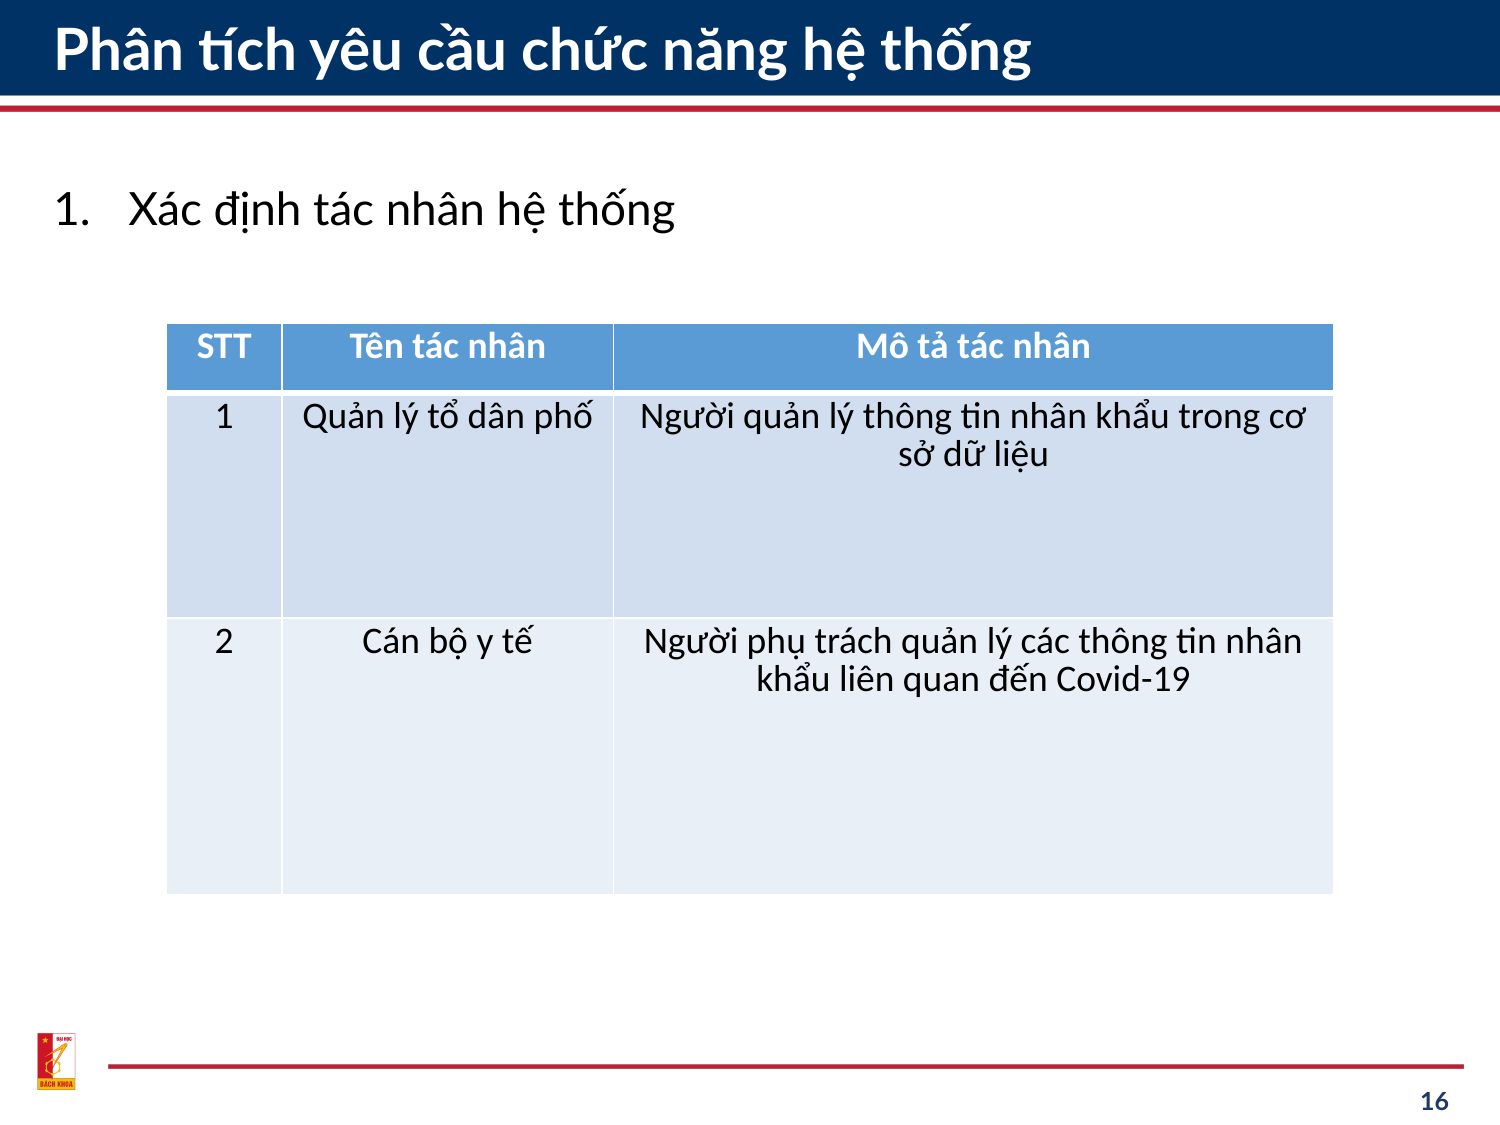

# Phân tích yêu cầu chức năng hệ thống
Xác định tác nhân hệ thống
| STT | Tên tác nhân | Mô tả tác nhân |
| --- | --- | --- |
| 1 | Quản lý tổ dân phố | Người quản lý thông tin nhân khẩu trong cơ sở dữ liệu |
| 2 | Cán bộ y tế | Người phụ trách quản lý các thông tin nhân khẩu liên quan đến Covid-19 |
16